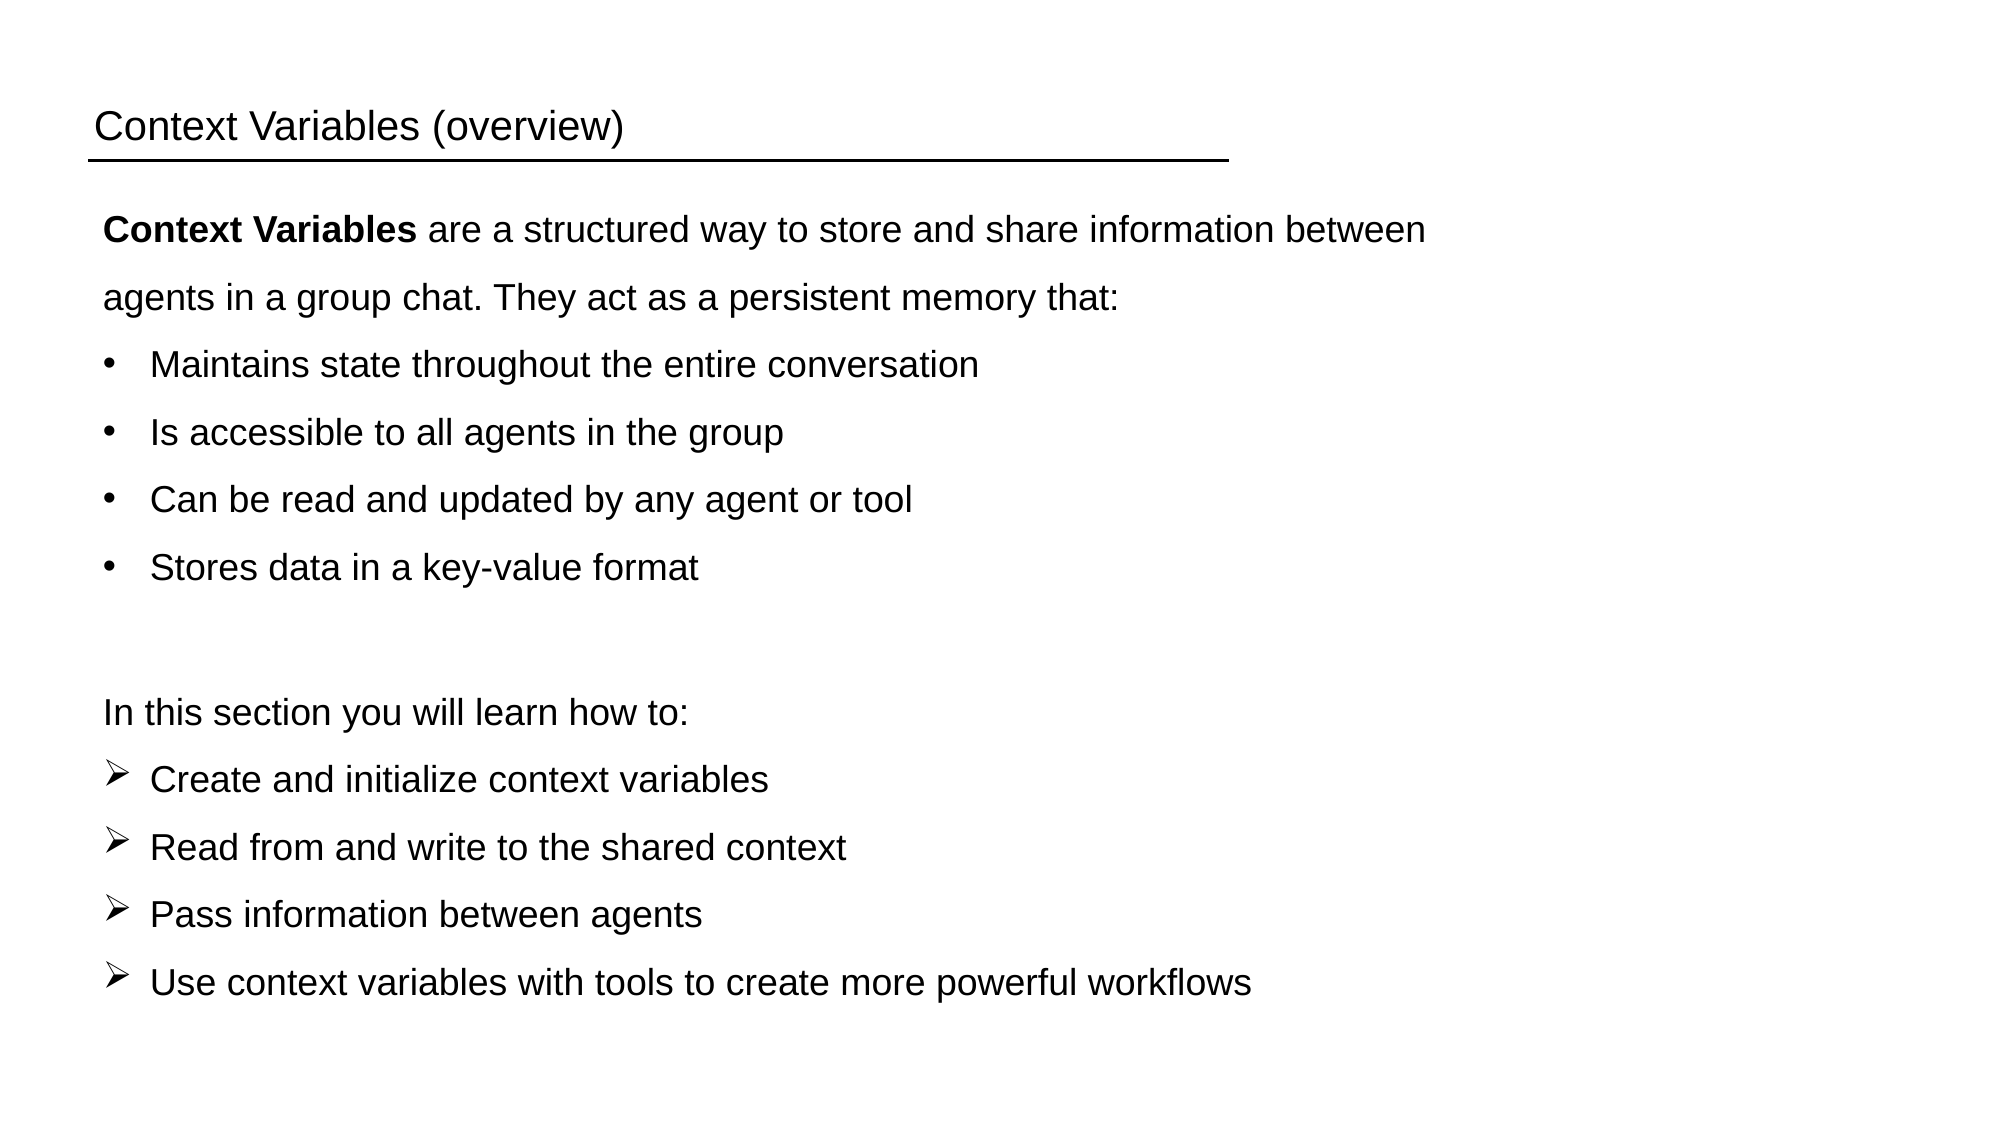

Context Variables (overview)
Context Variables are a structured way to store and share information between agents in a group chat. They act as a persistent memory that:
Maintains state throughout the entire conversation
Is accessible to all agents in the group
Can be read and updated by any agent or tool
Stores data in a key-value format
In this section you will learn how to:
Create and initialize context variables
Read from and write to the shared context
Pass information between agents
Use context variables with tools to create more powerful workflows